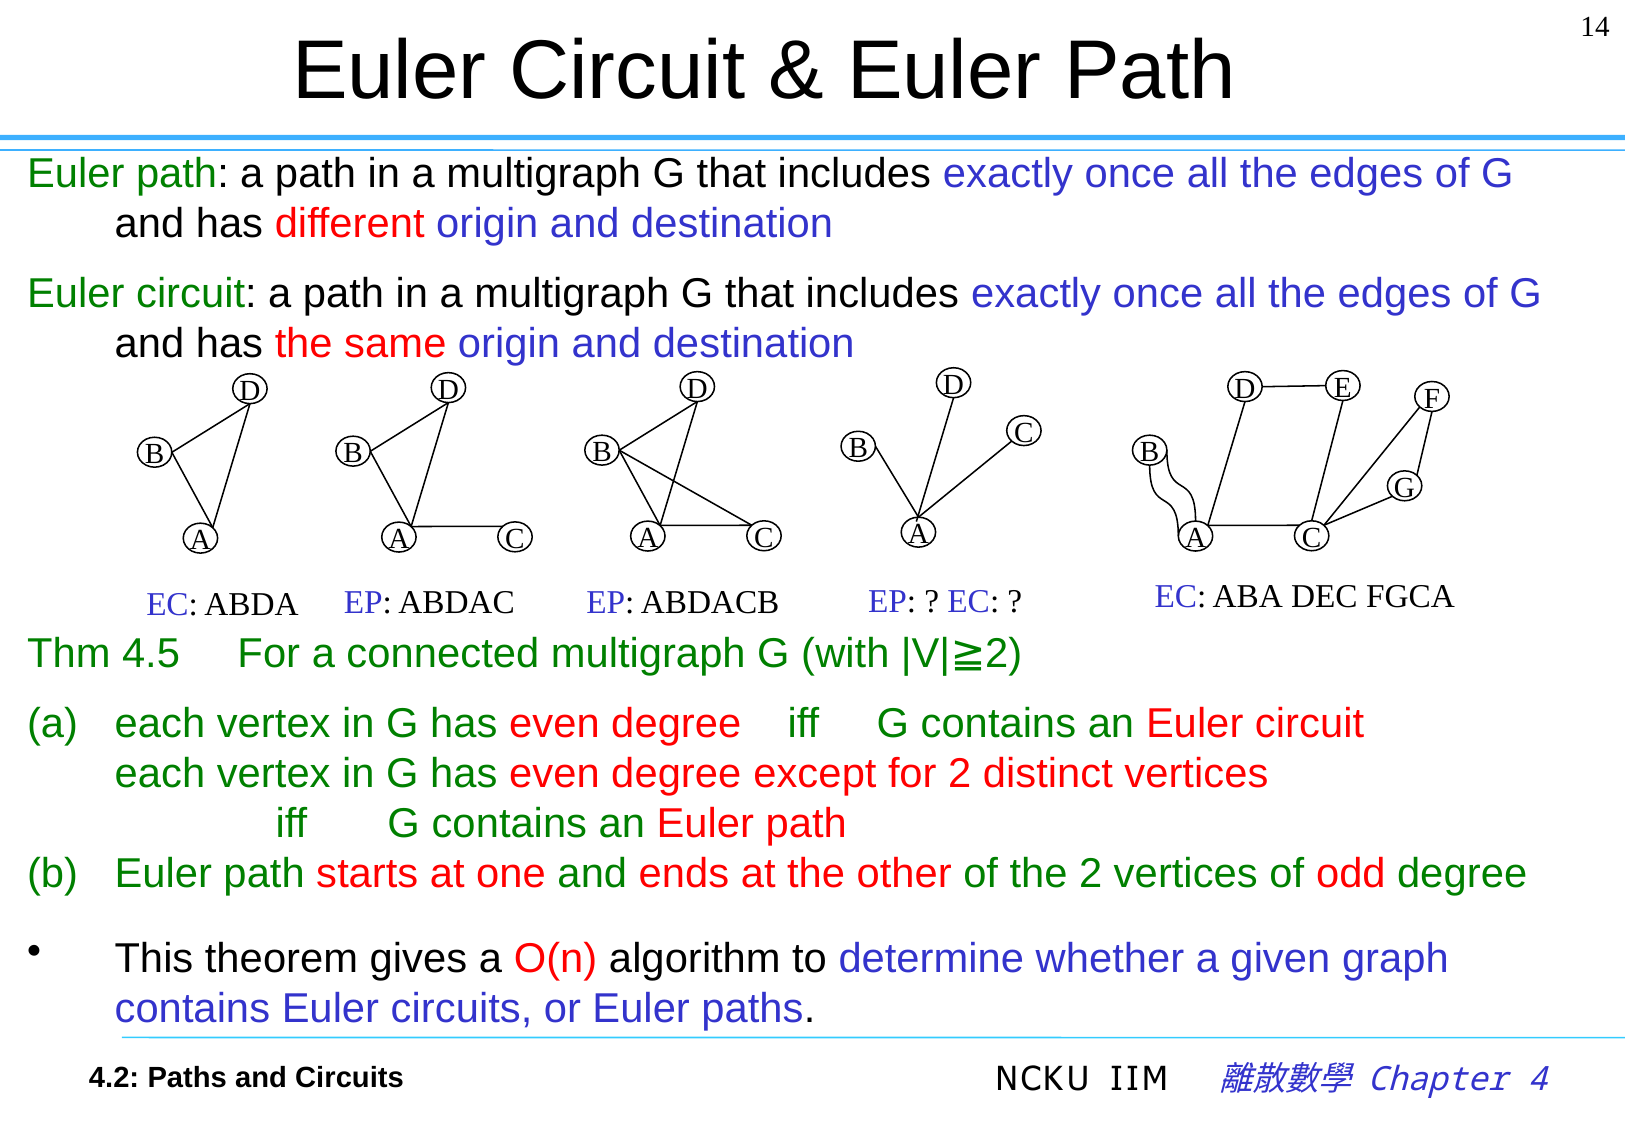

14
# Euler Circuit & Euler Path
Euler path: a path in a multigraph G that includes exactly once all the edges of G and has different origin and destination

Euler circuit: a path in a multigraph G that includes exactly once all the edges of G and has the same origin and destination

Thm 4.5     For a connected multigraph G (with |V|≧2)

each vertex in G has even degree    iff     G contains an Euler circuit
each vertex in G has even degree except for 2 distinct vertices
              iff       G contains an Euler path
Euler path starts at one and ends at the other of the 2 vertices of odd degree

This theorem gives a O(n) algorithm to determine whether a given graph contains Euler circuits, or Euler paths.
D
C
B
A
E
D
F
B
G
C
A
D
B
C
A
D
B
C
A
D
B
A
EC: ABA DEC FGCA
EP: ? EC: ?
EP: ABDACB
EP: ABDAC
EC: ABDA
4.2: Paths and Circuits